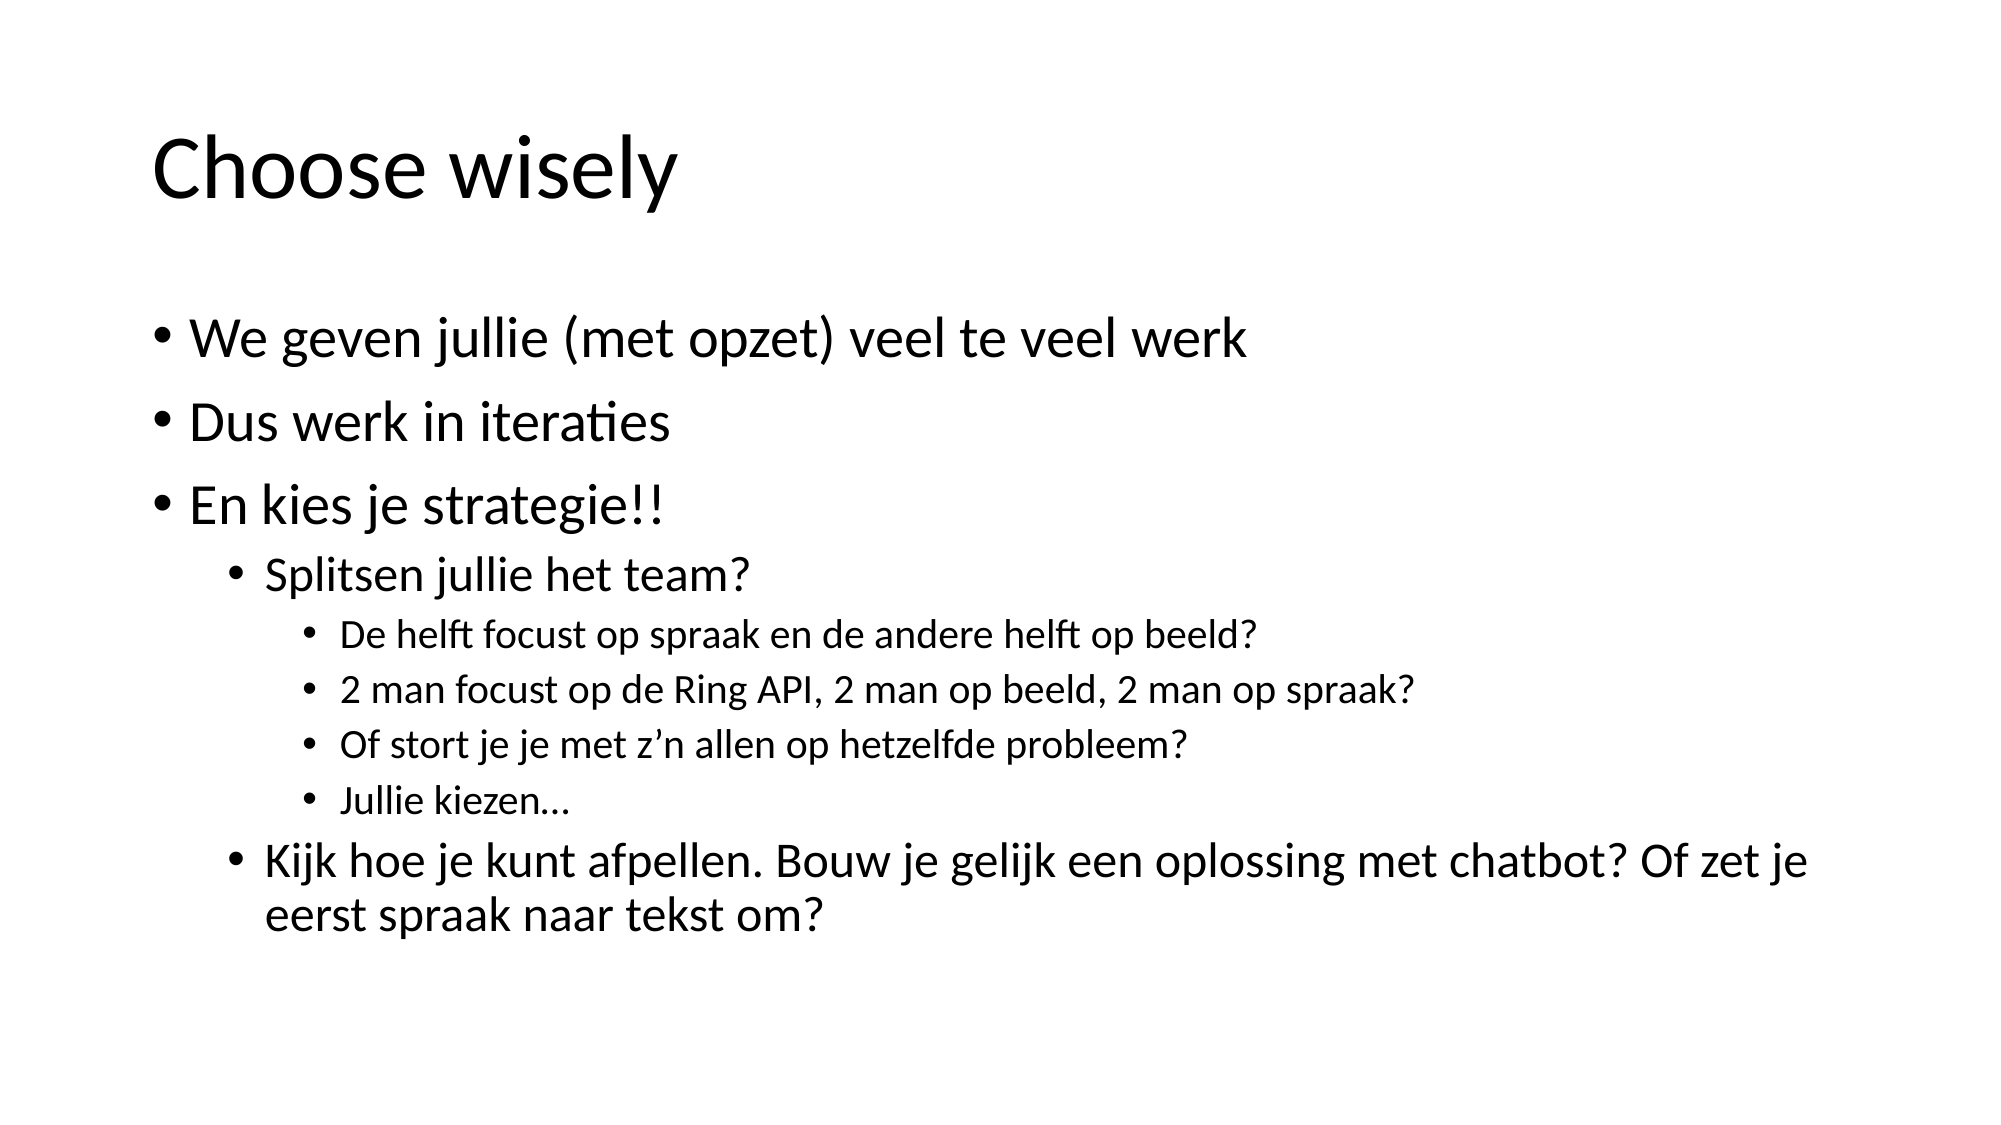

# Choose wisely
We geven jullie (met opzet) veel te veel werk
Dus werk in iteraties
En kies je strategie!!
Splitsen jullie het team?
De helft focust op spraak en de andere helft op beeld?
2 man focust op de Ring API, 2 man op beeld, 2 man op spraak?
Of stort je je met z’n allen op hetzelfde probleem?
Jullie kiezen…
Kijk hoe je kunt afpellen. Bouw je gelijk een oplossing met chatbot? Of zet je eerst spraak naar tekst om?